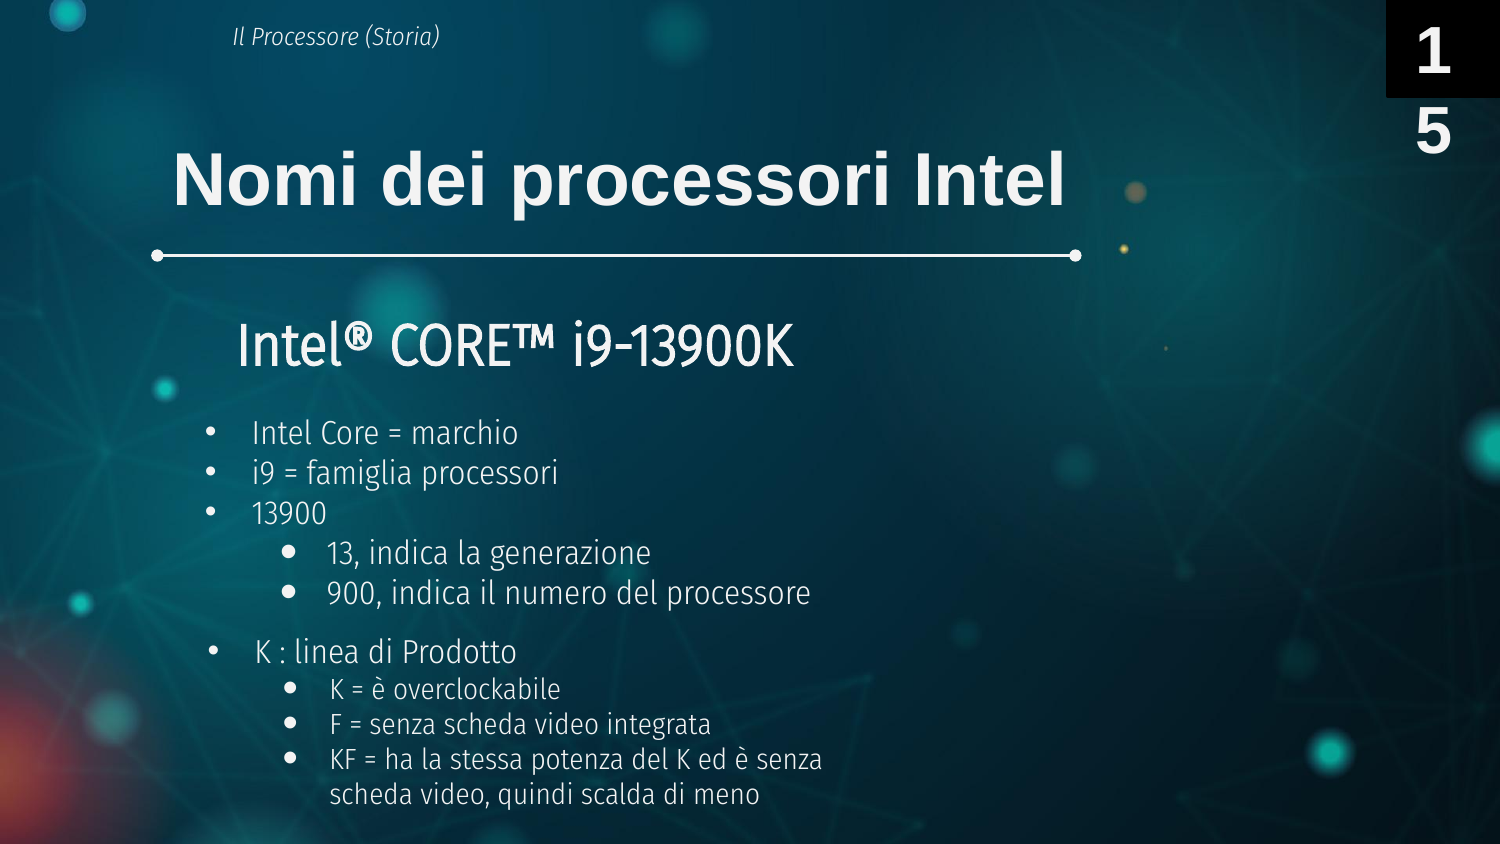

Il Processore (Storia)
15
Nomi dei processori Intel
Intel® CORE™ i9-13900K
Intel Core = marchio
i9 = famiglia processori
13900
13, indica la generazione
900, indica il numero del processore

K : linea di Prodotto
K = è overclockabile
F = senza scheda video integrata
KF = ha la stessa potenza del K ed è senza scheda video, quindi scalda di meno